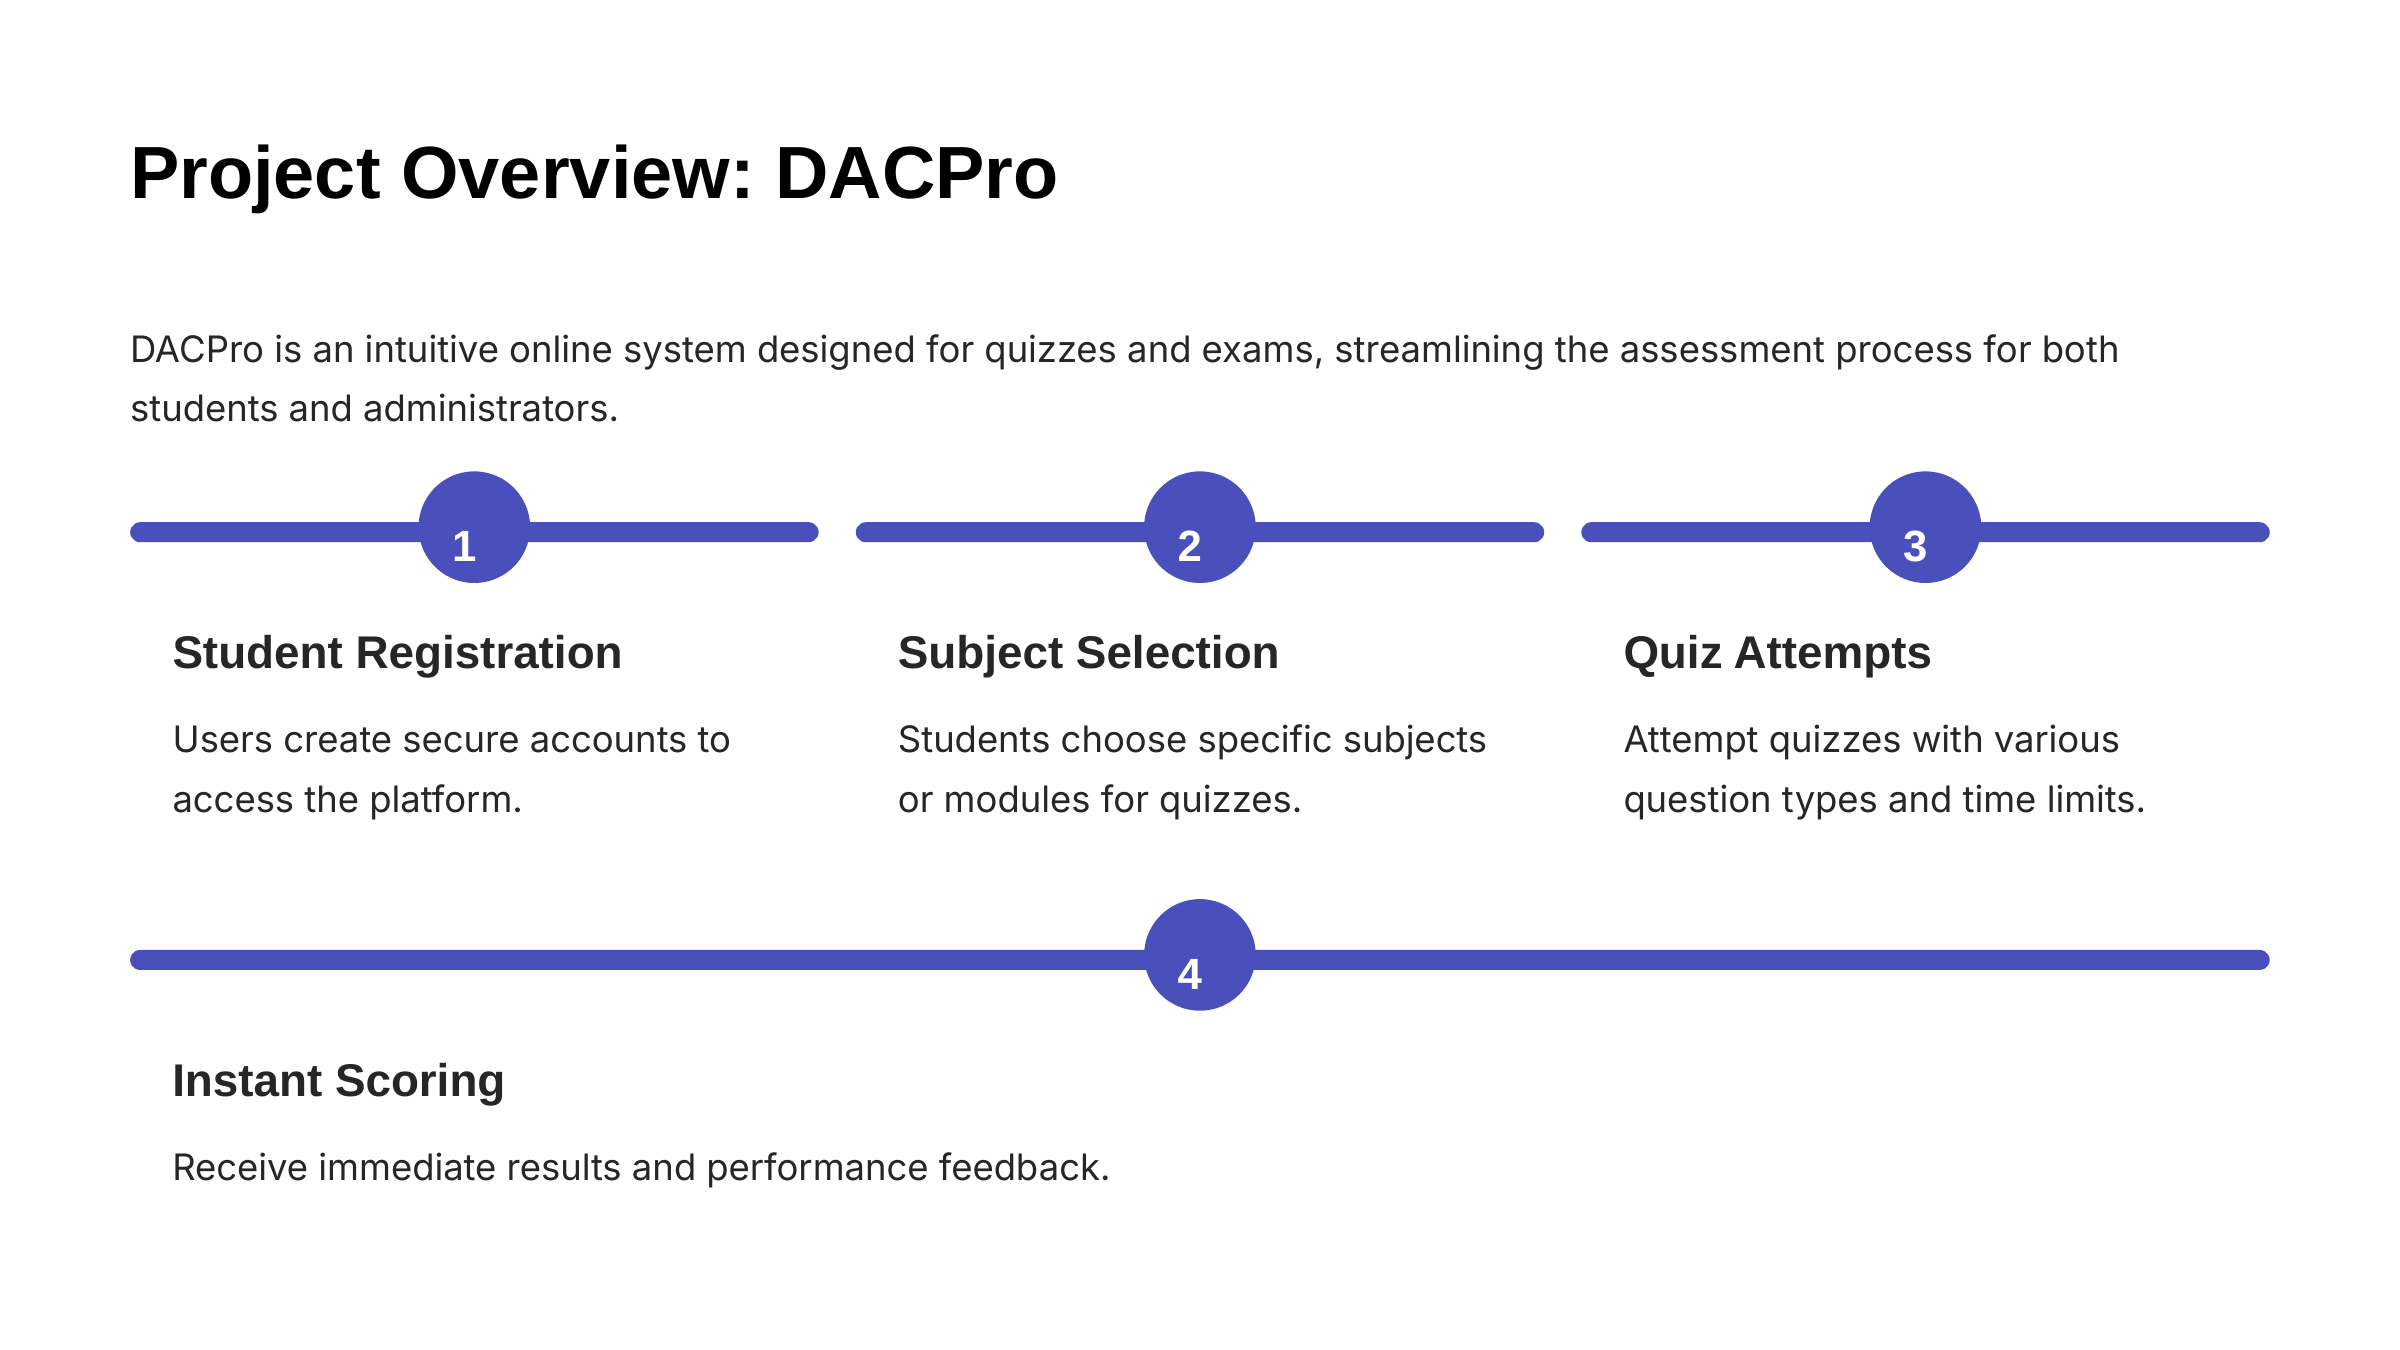

Project Overview: DACPro
DACPro is an intuitive online system designed for quizzes and exams, streamlining the assessment process for both students and administrators.

1
2
3

Student Registration
Subject Selection
Quiz Attempts
Users create secure accounts to access the platform.
Students choose specific subjects or modules for quizzes.
Attempt quizzes with various question types and time limits.

4

Instant Scoring
Receive immediate results and performance feedback.